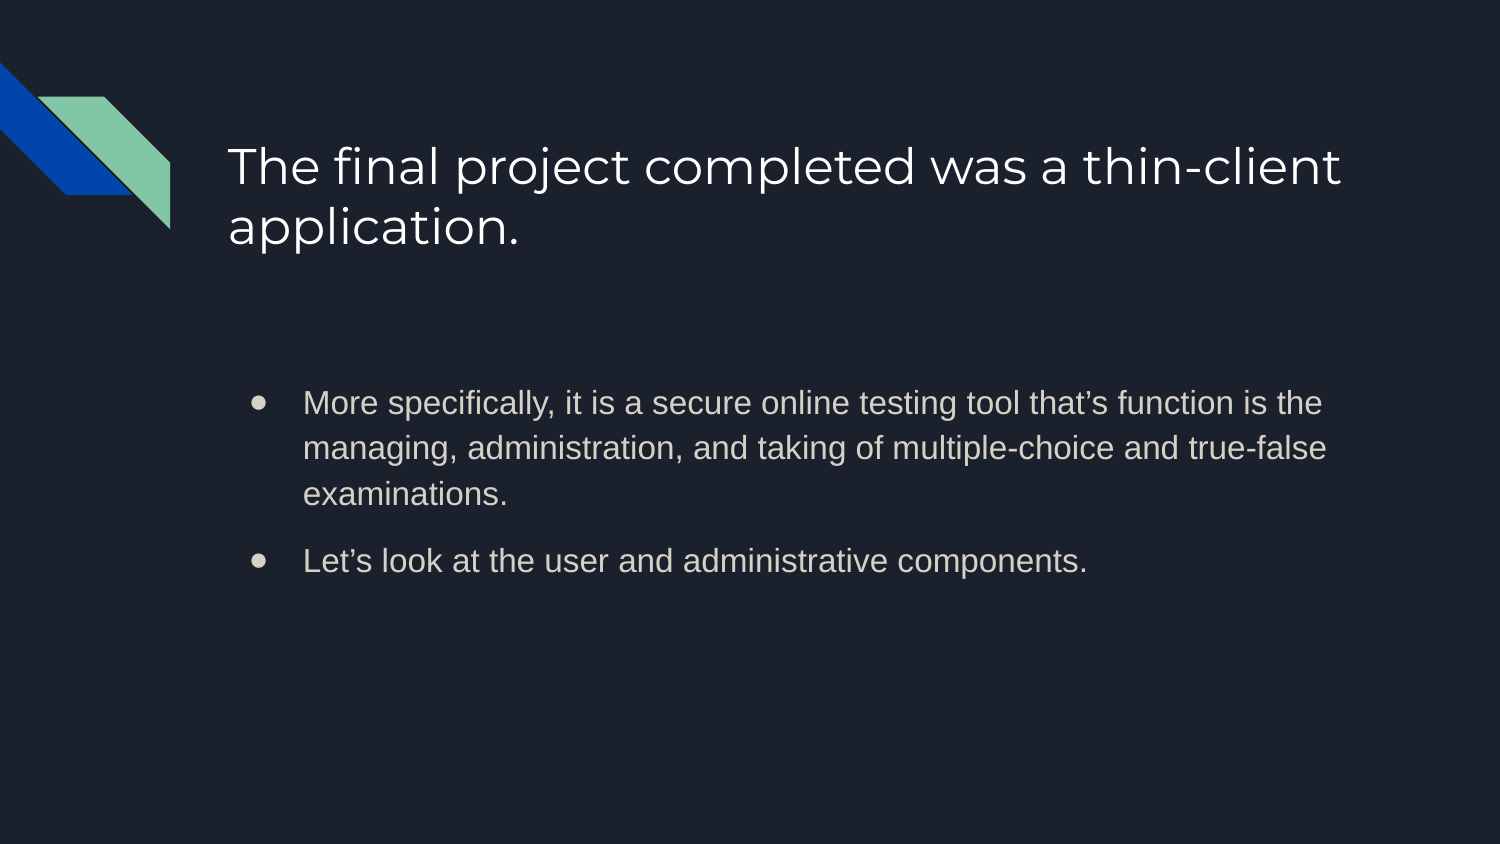

# The final project completed was a thin-client application.

More specifically, it is a secure online testing tool that’s function is the managing, administration, and taking of multiple-choice and true-false examinations.
Let’s look at the user and administrative components.